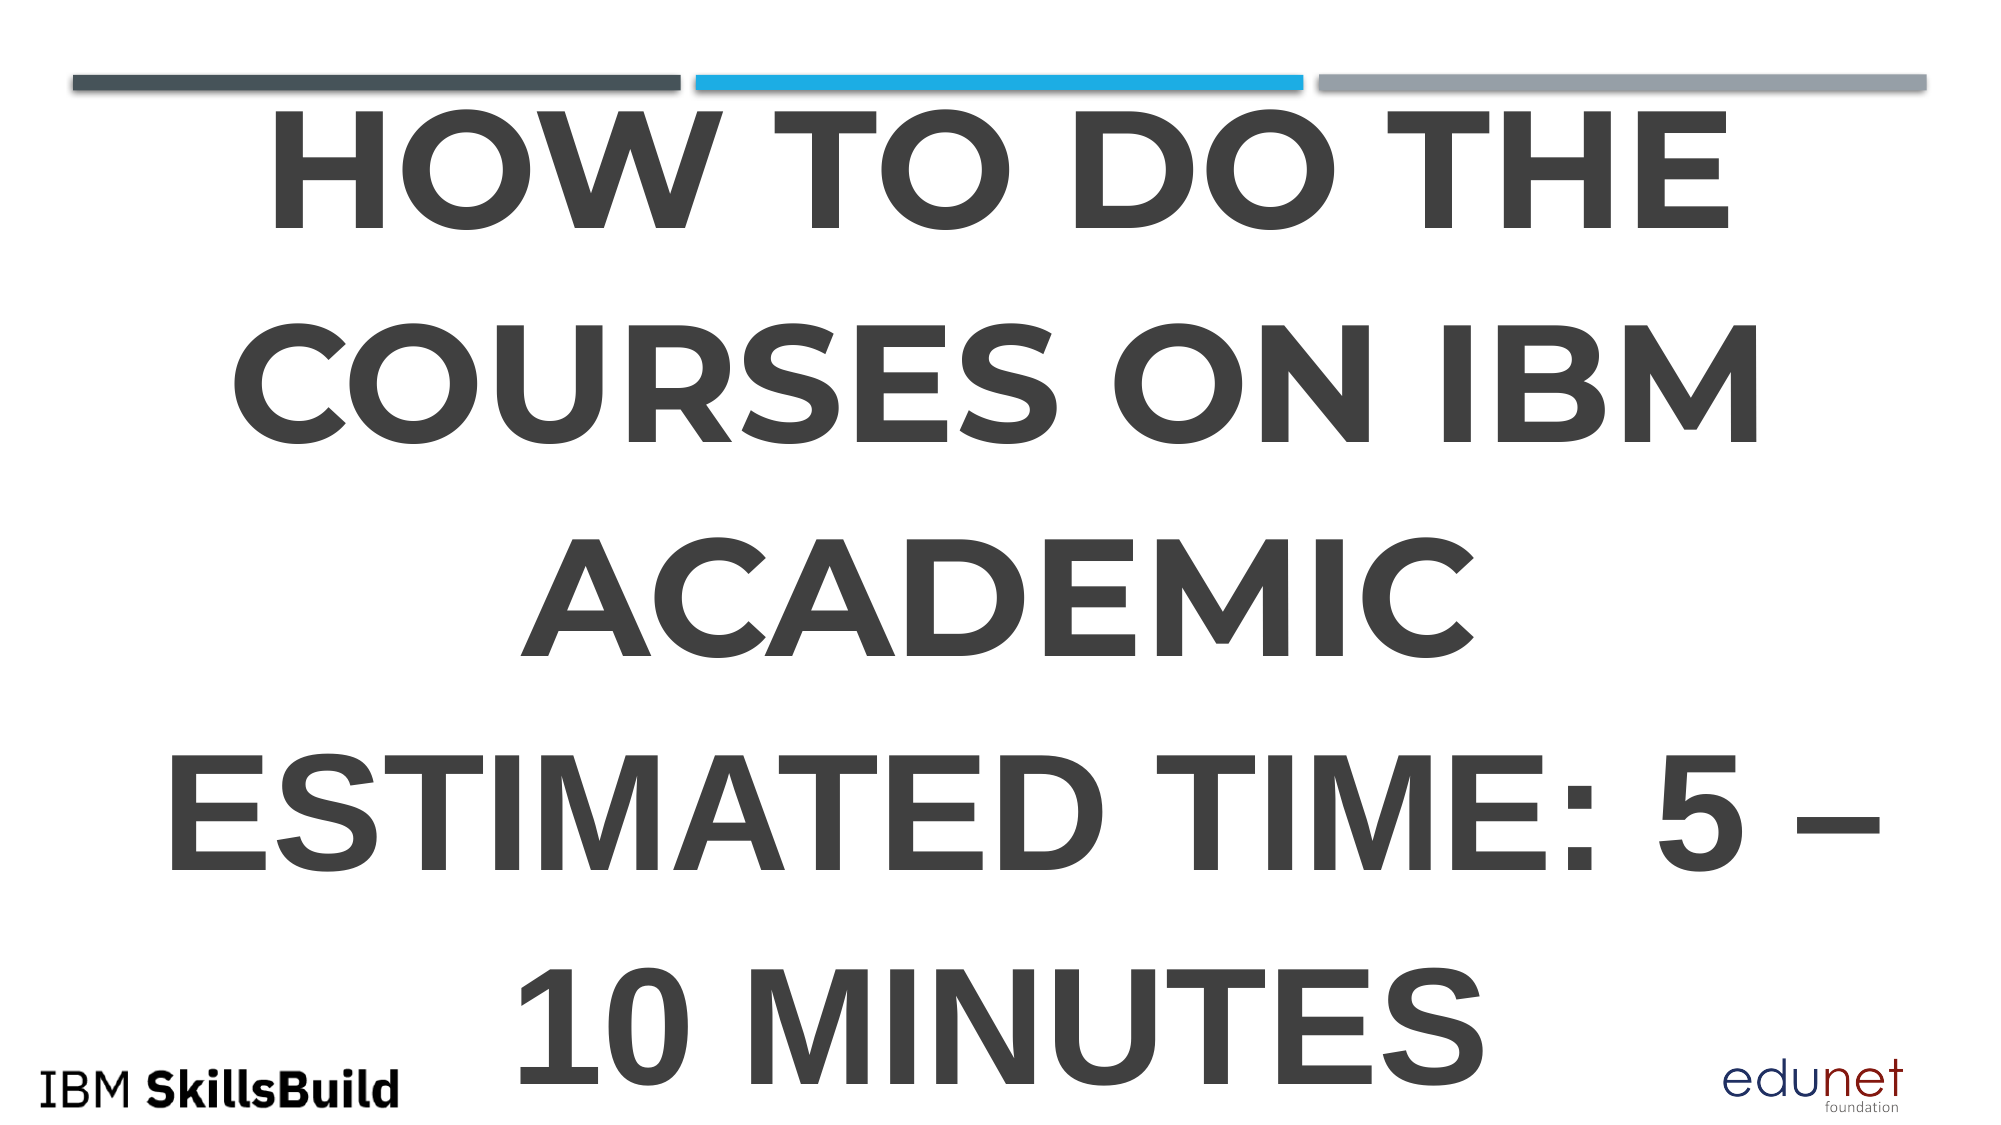

# How to Do the Courses on IBM Academic Estimated time: 5 – 10 minutes